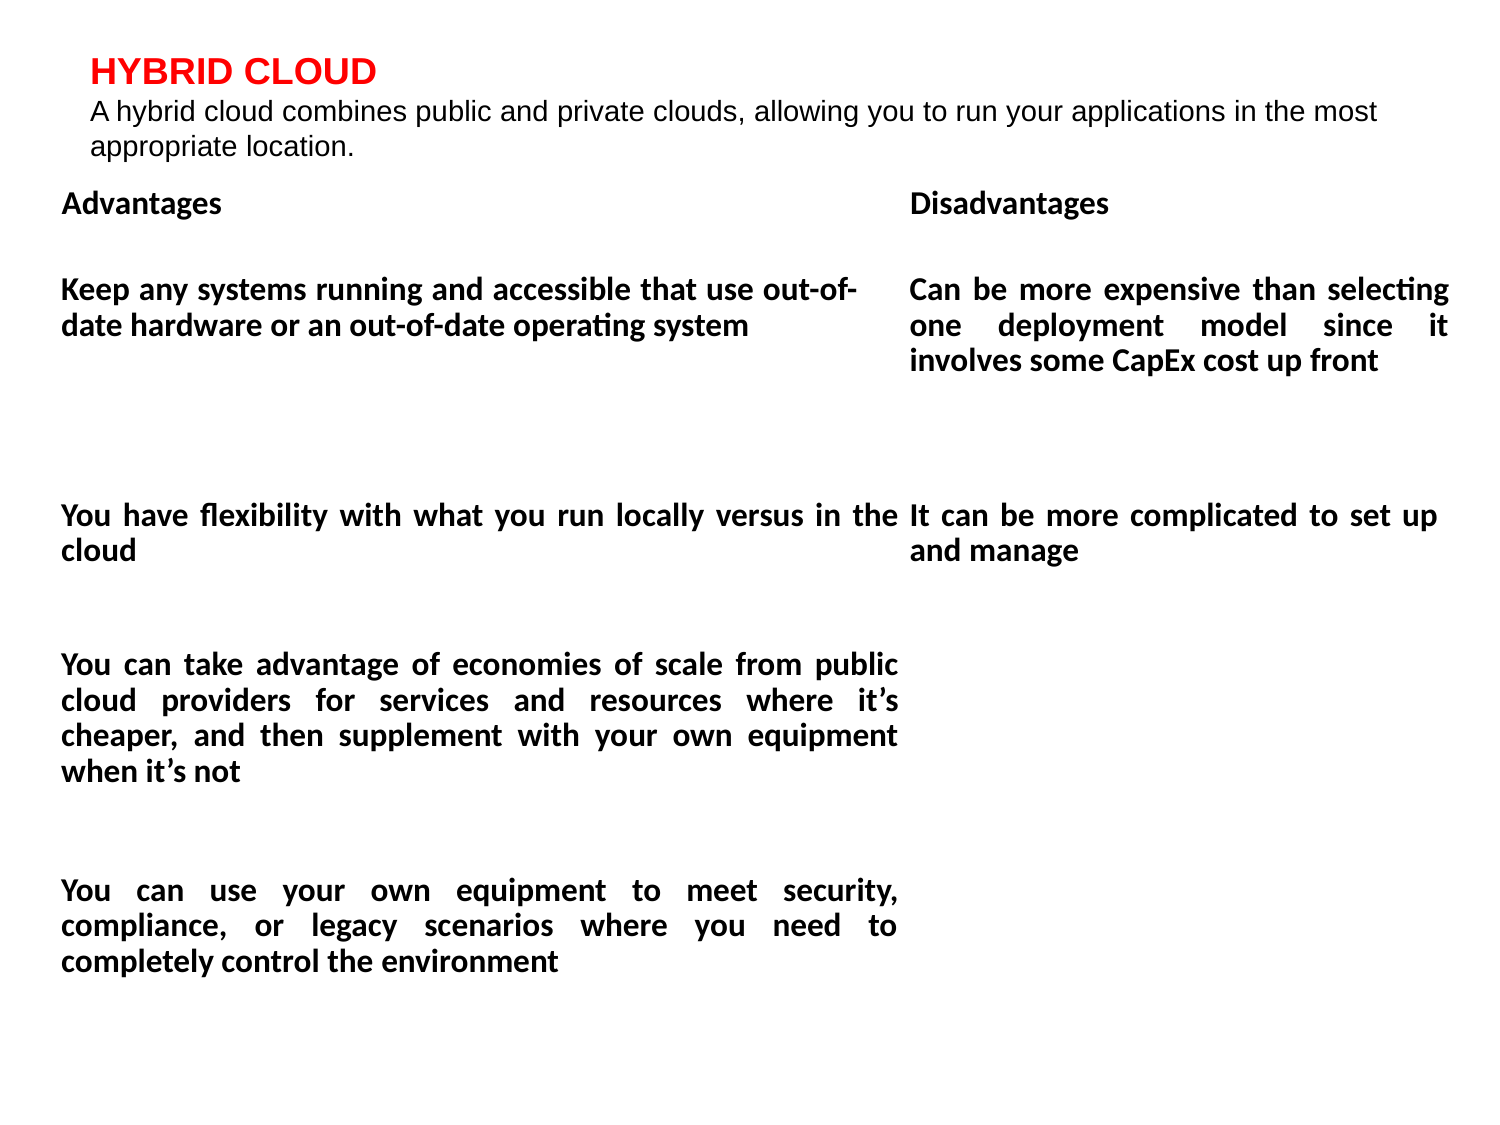

HYBRID CLOUD
A hybrid cloud combines public and private clouds, allowing you to run your applications in the most appropriate location.

| Advantages | Disadvantages |
| --- | --- |
| Keep any systems running and accessible that use out-of-date hardware or an out-of-date operating system | Can be more expensive than selecting one deployment model since it involves some CapEx cost up front |
| You have flexibility with what you run locally versus in the cloud | It can be more complicated to set up and manage |
| You can take advantage of economies of scale from public cloud providers for services and resources where it’s cheaper, and then supplement with your own equipment when it’s not |  |
| You can use your own equipment to meet security, compliance, or legacy scenarios where you need to completely control the environment |  |